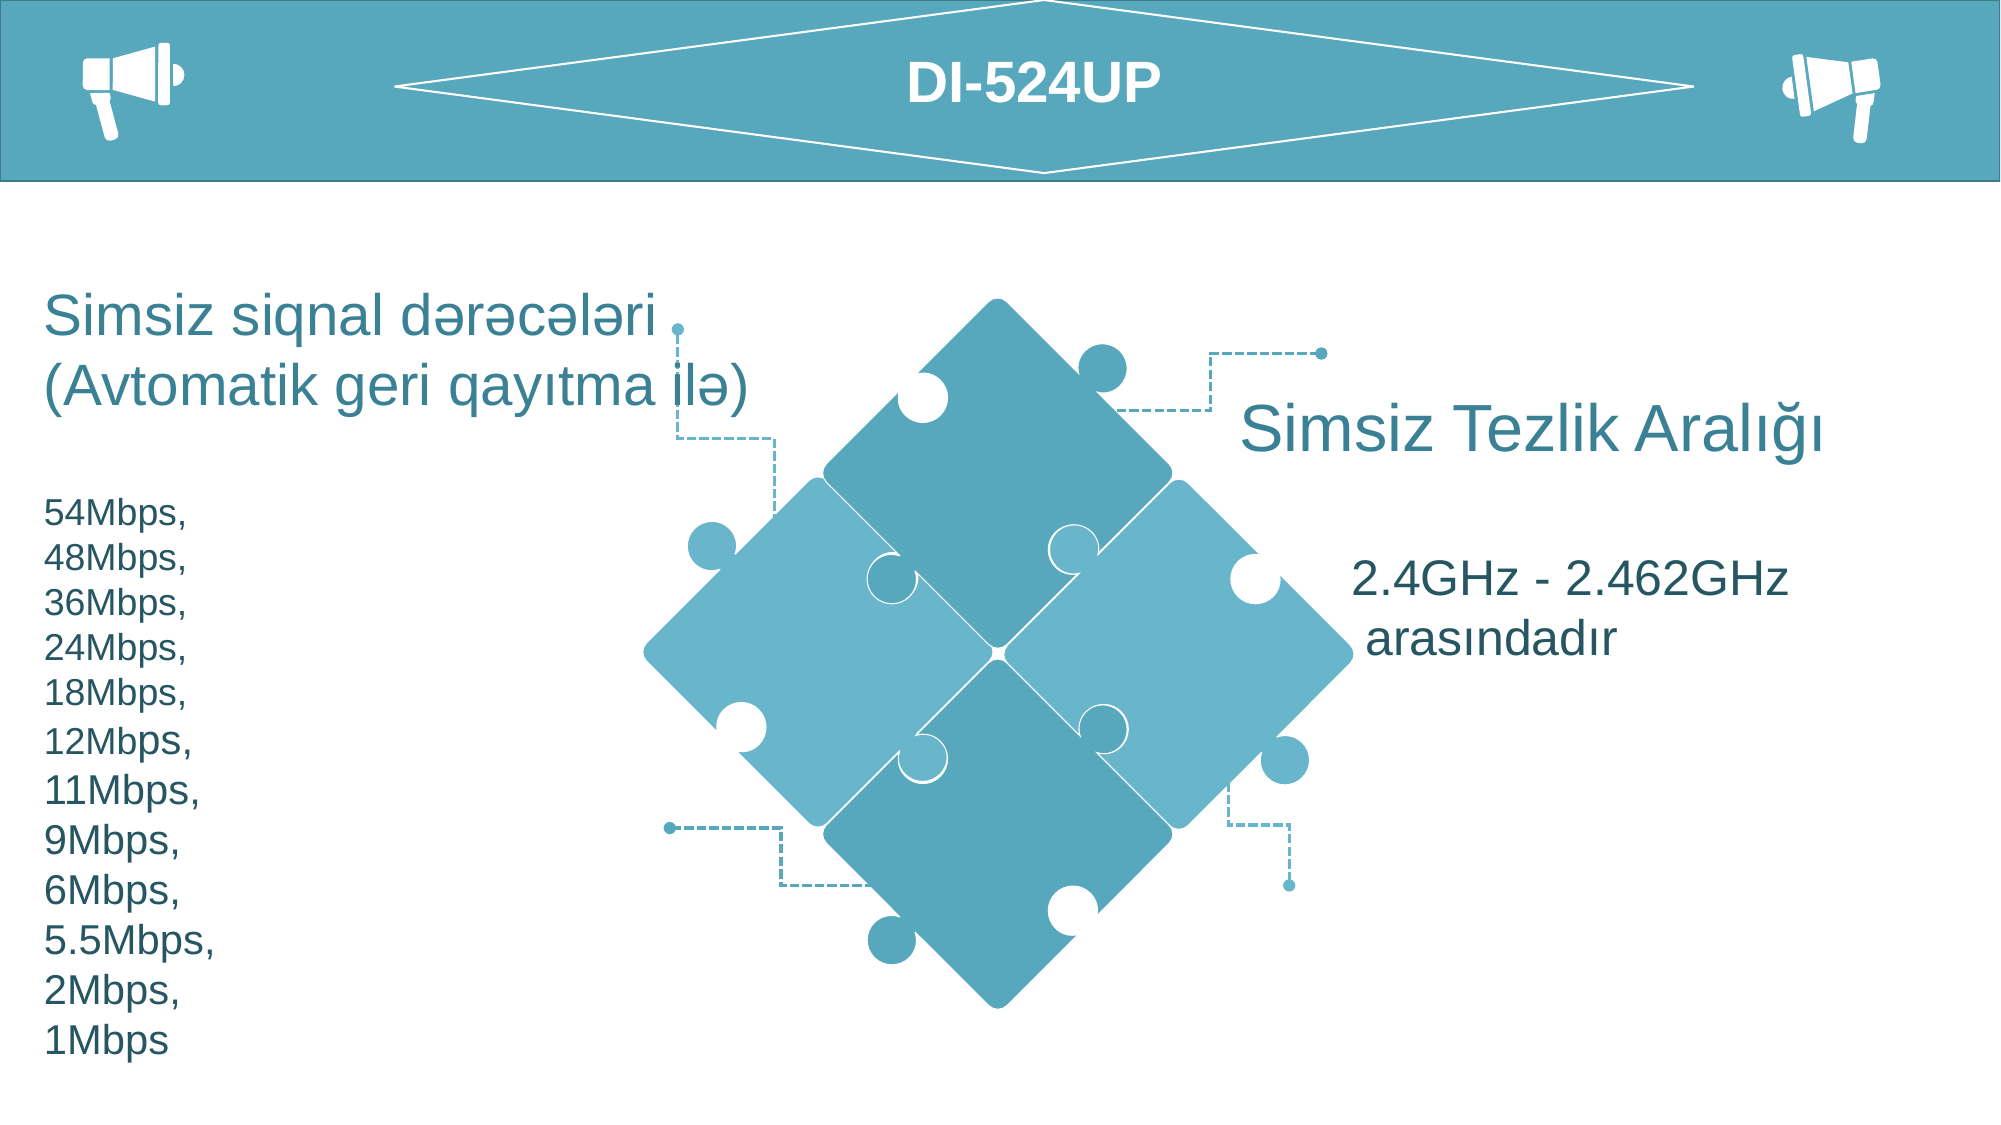

DI-524UP

Simsiz siqnal dərəcələri
(Avtomatik geri qayıtma ilə)

54Mbps,
48Mbps,
36Mbps,
24Mbps,
18Mbps,
12Mbps,
11Mbps,
9Mbps,
6Mbps,
5.5Mbps,
2Mbps,
1Mbps

Simsiz Tezlik Aralığı

        2.4GHz - 2.462GHz
         arasındadır